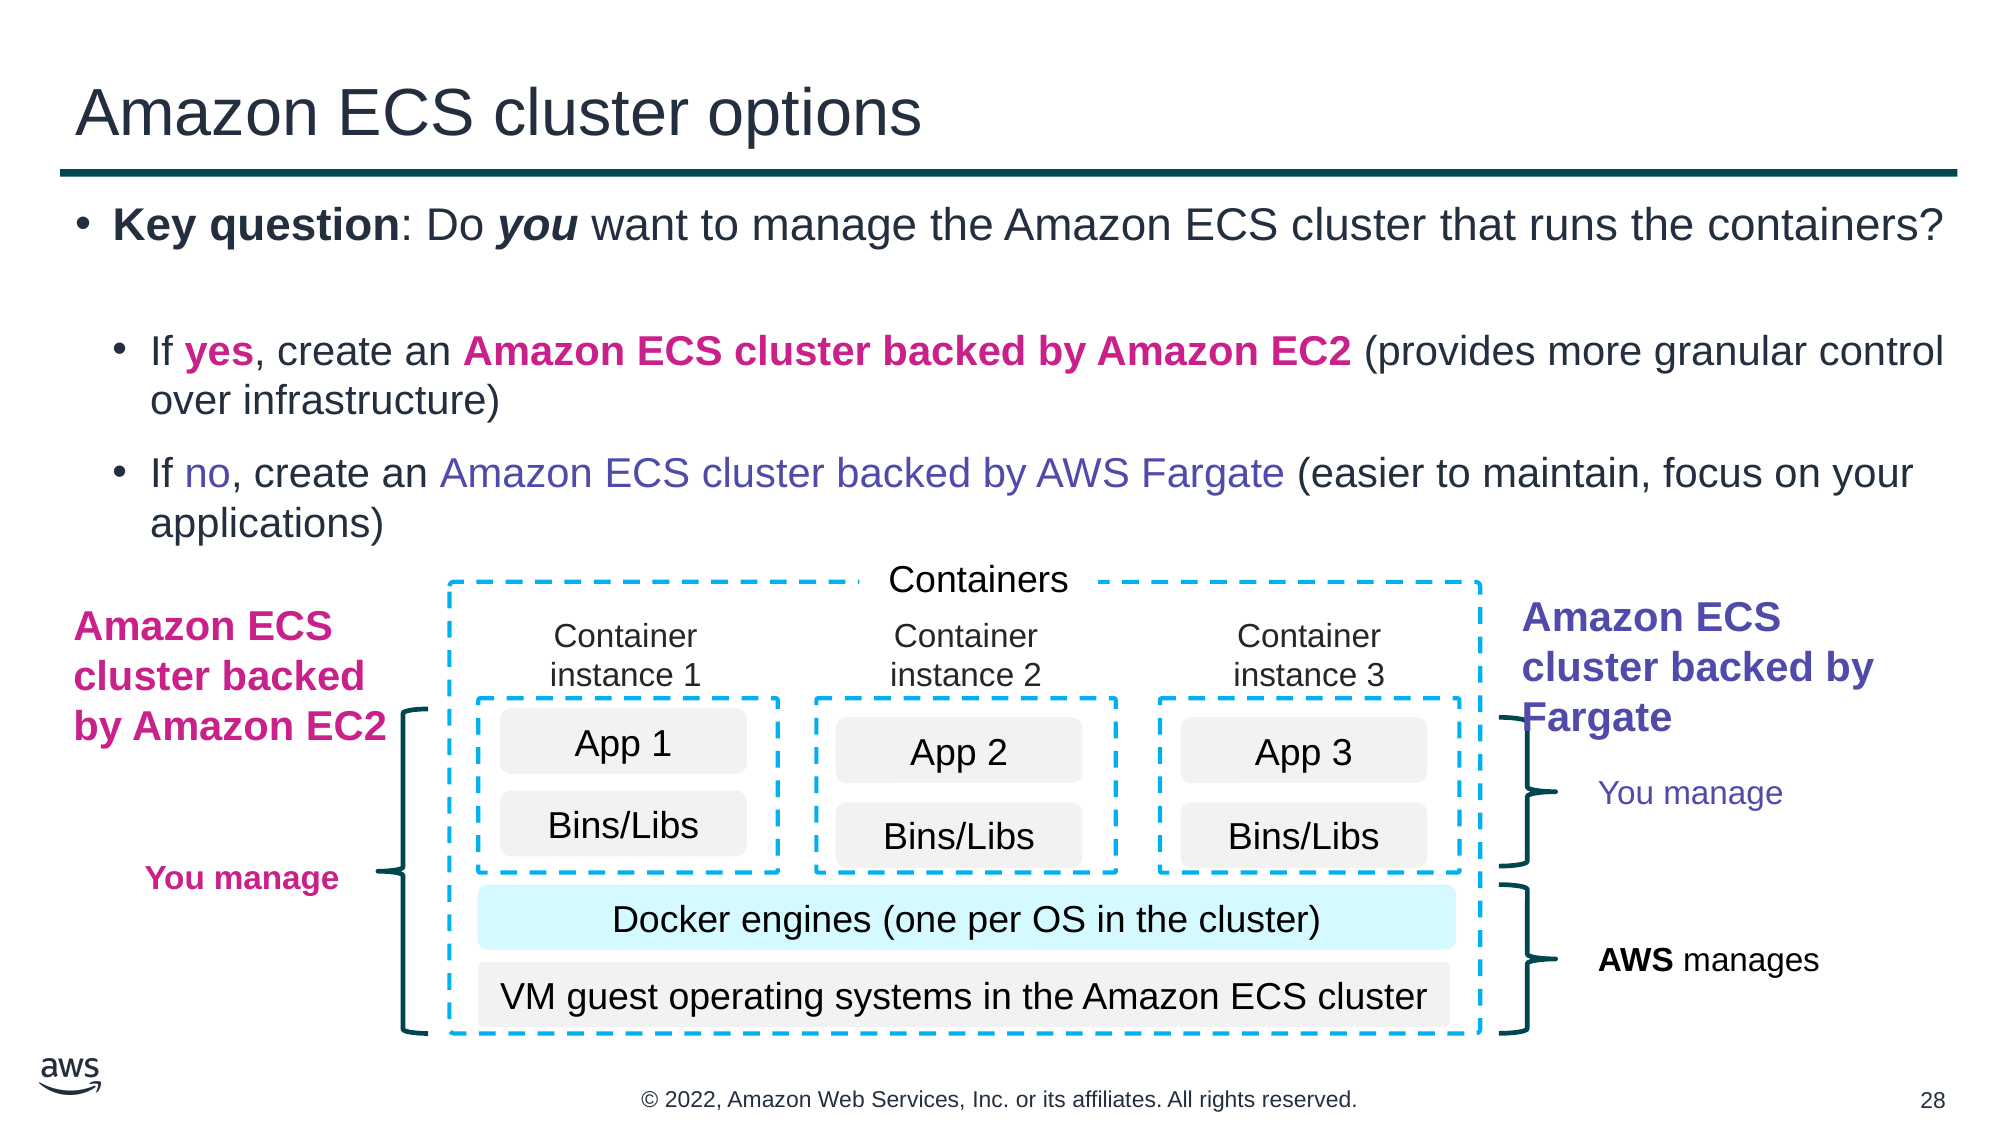

# Amazon ECS cluster options
Key question: Do you want to manage the Amazon ECS cluster that runs the containers?

If yes, create an Amazon ECS cluster backed by Amazon EC2 (provides more granular control over infrastructure)
If no, create an Amazon ECS cluster backed by AWS Fargate (easier to maintain, focus on your applications)
Containers

Amazon ECS cluster backed by Fargate
Amazon ECS cluster backed by Amazon EC2
Container instance 1
Container instance 2
Container instance 3

App 1

App 2
App 3

You manage
Bins/Libs
Bins/Libs
Bins/Libs
You manage

Docker engines (one per OS in the cluster)
AWS manages
VM guest operating systems in the Amazon ECS cluster
28